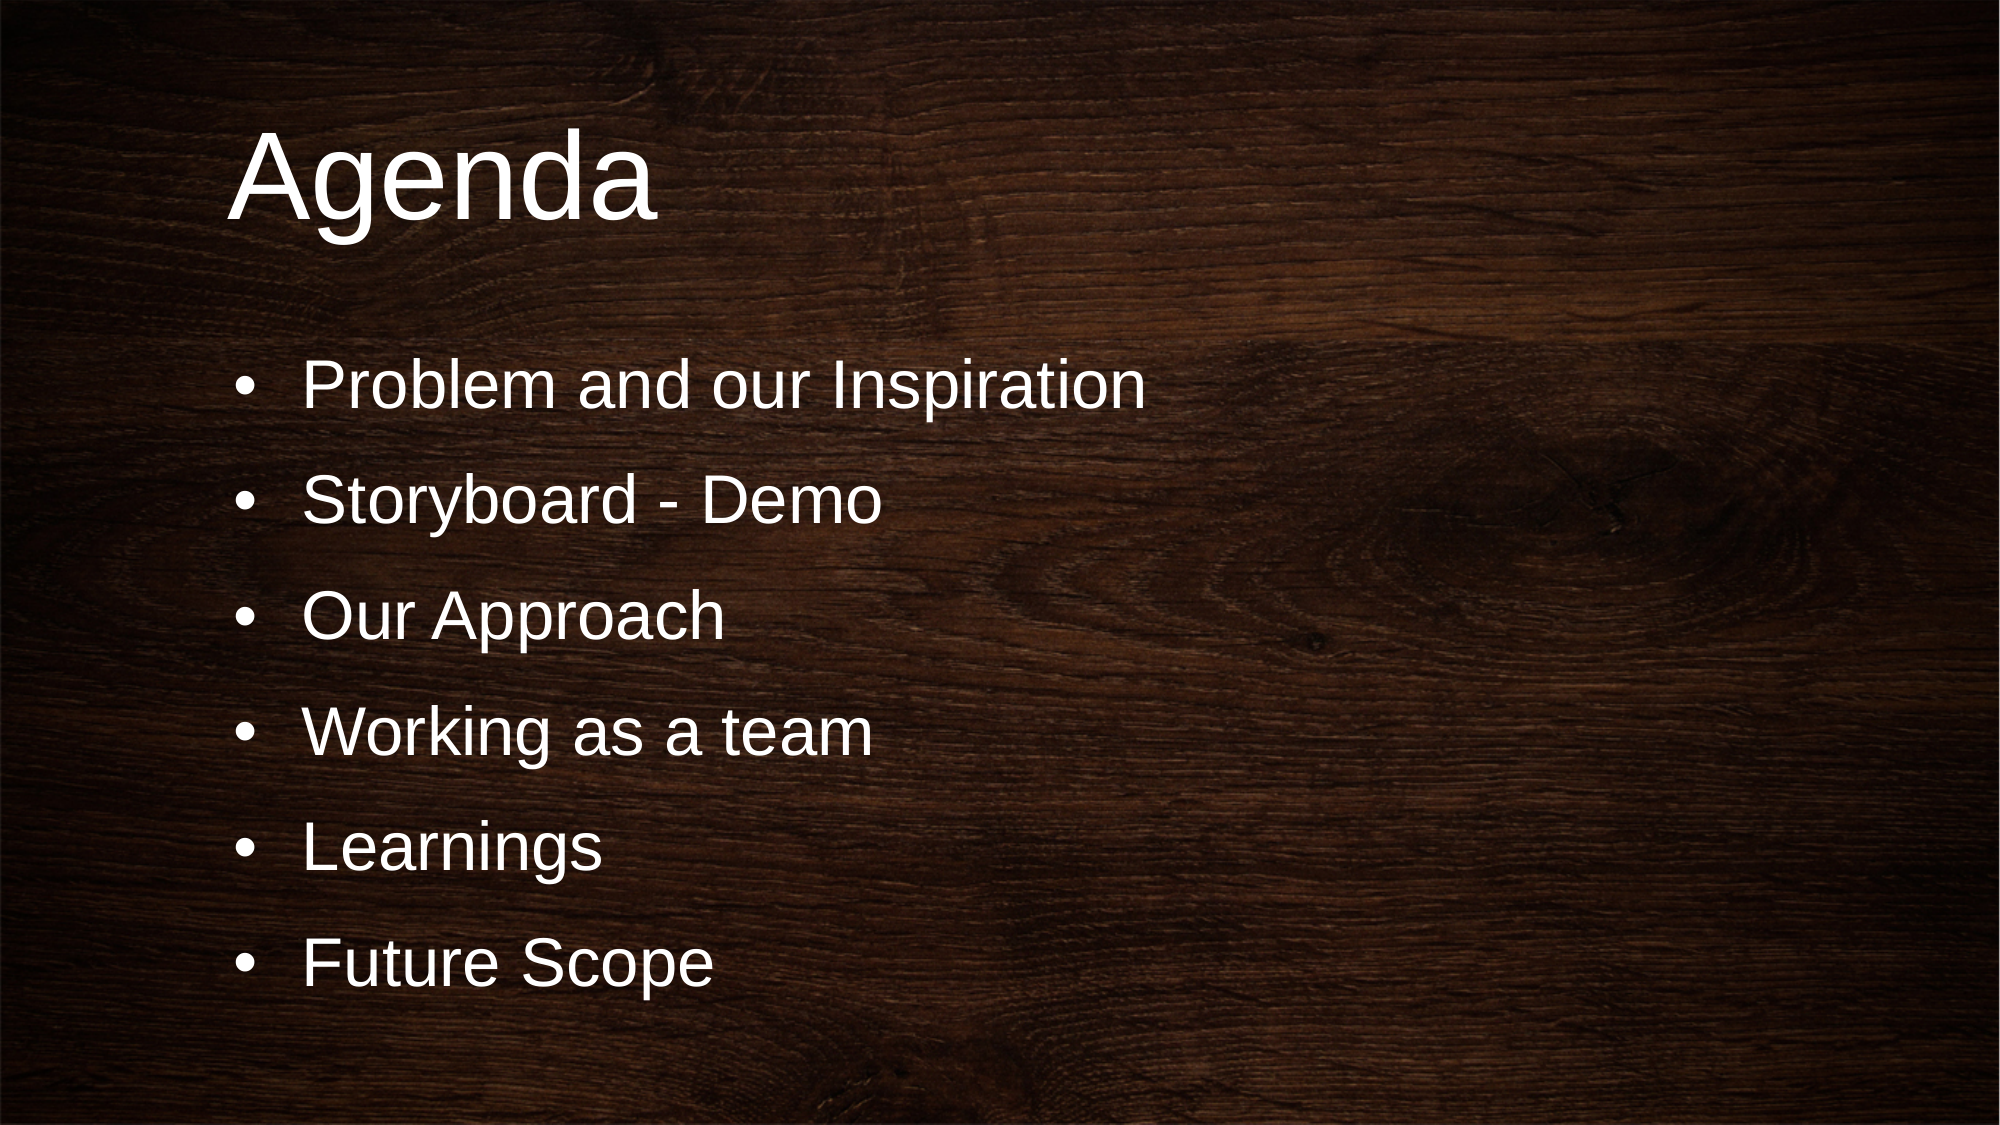

# Agenda
Problem and our Inspiration
Storyboard - Demo
Our Approach
Working as a team
Learnings
Future Scope